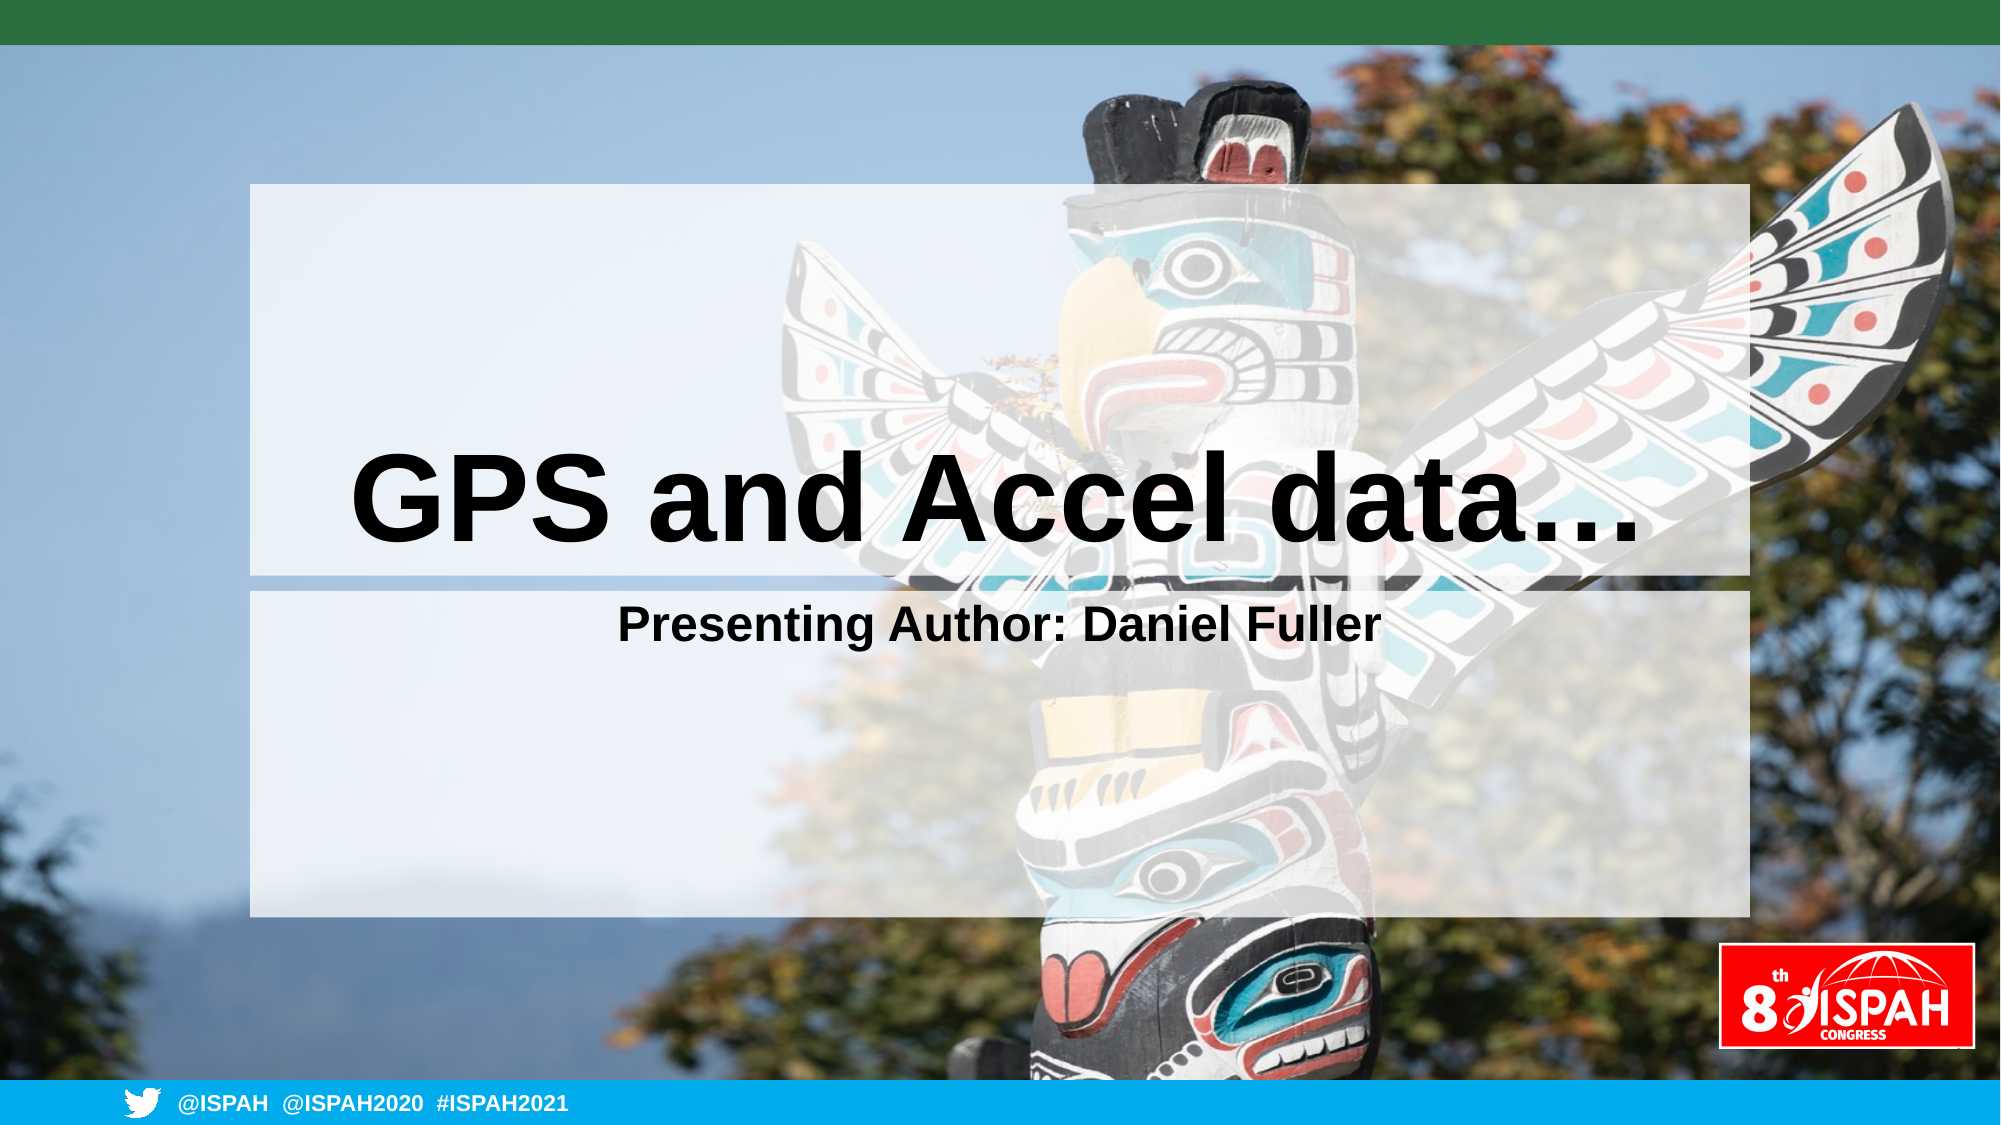

# GPS and Accel data…
Presenting Author: Daniel Fuller